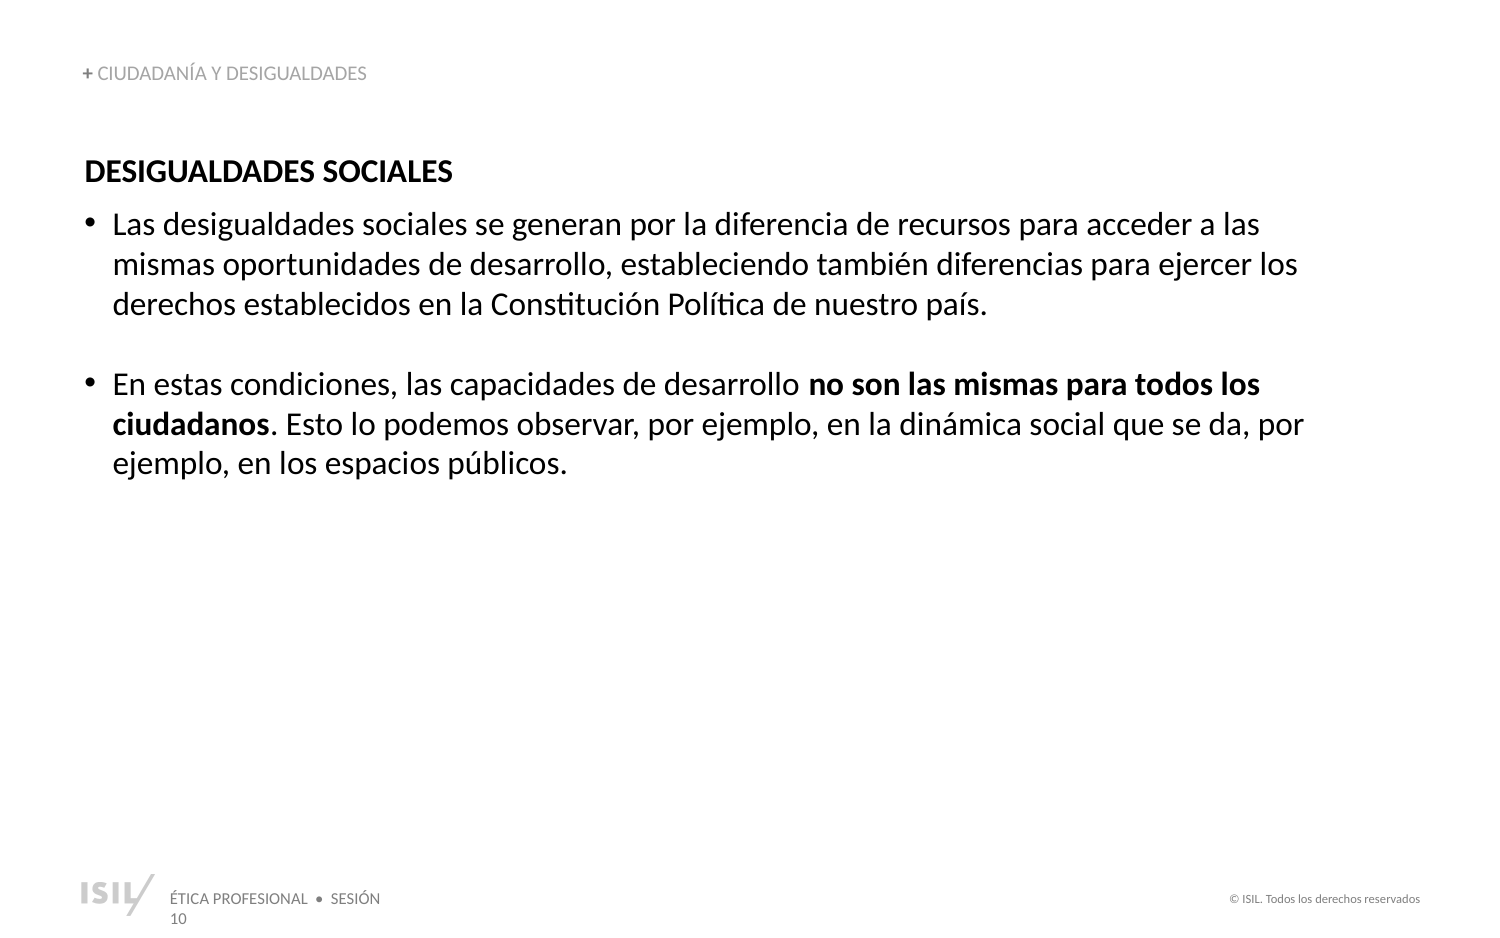

+ CIUDADANÍA Y DESIGUALDADES
DESIGUALDADES SOCIALES
Las desigualdades sociales se generan por la diferencia de recursos para acceder a las mismas oportunidades de desarrollo, estableciendo también diferencias para ejercer los derechos establecidos en la Constitución Política de nuestro país.

En estas condiciones, las capacidades de desarrollo no son las mismas para todos los ciudadanos. Esto lo podemos observar, por ejemplo, en la dinámica social que se da, por ejemplo, en los espacios públicos.